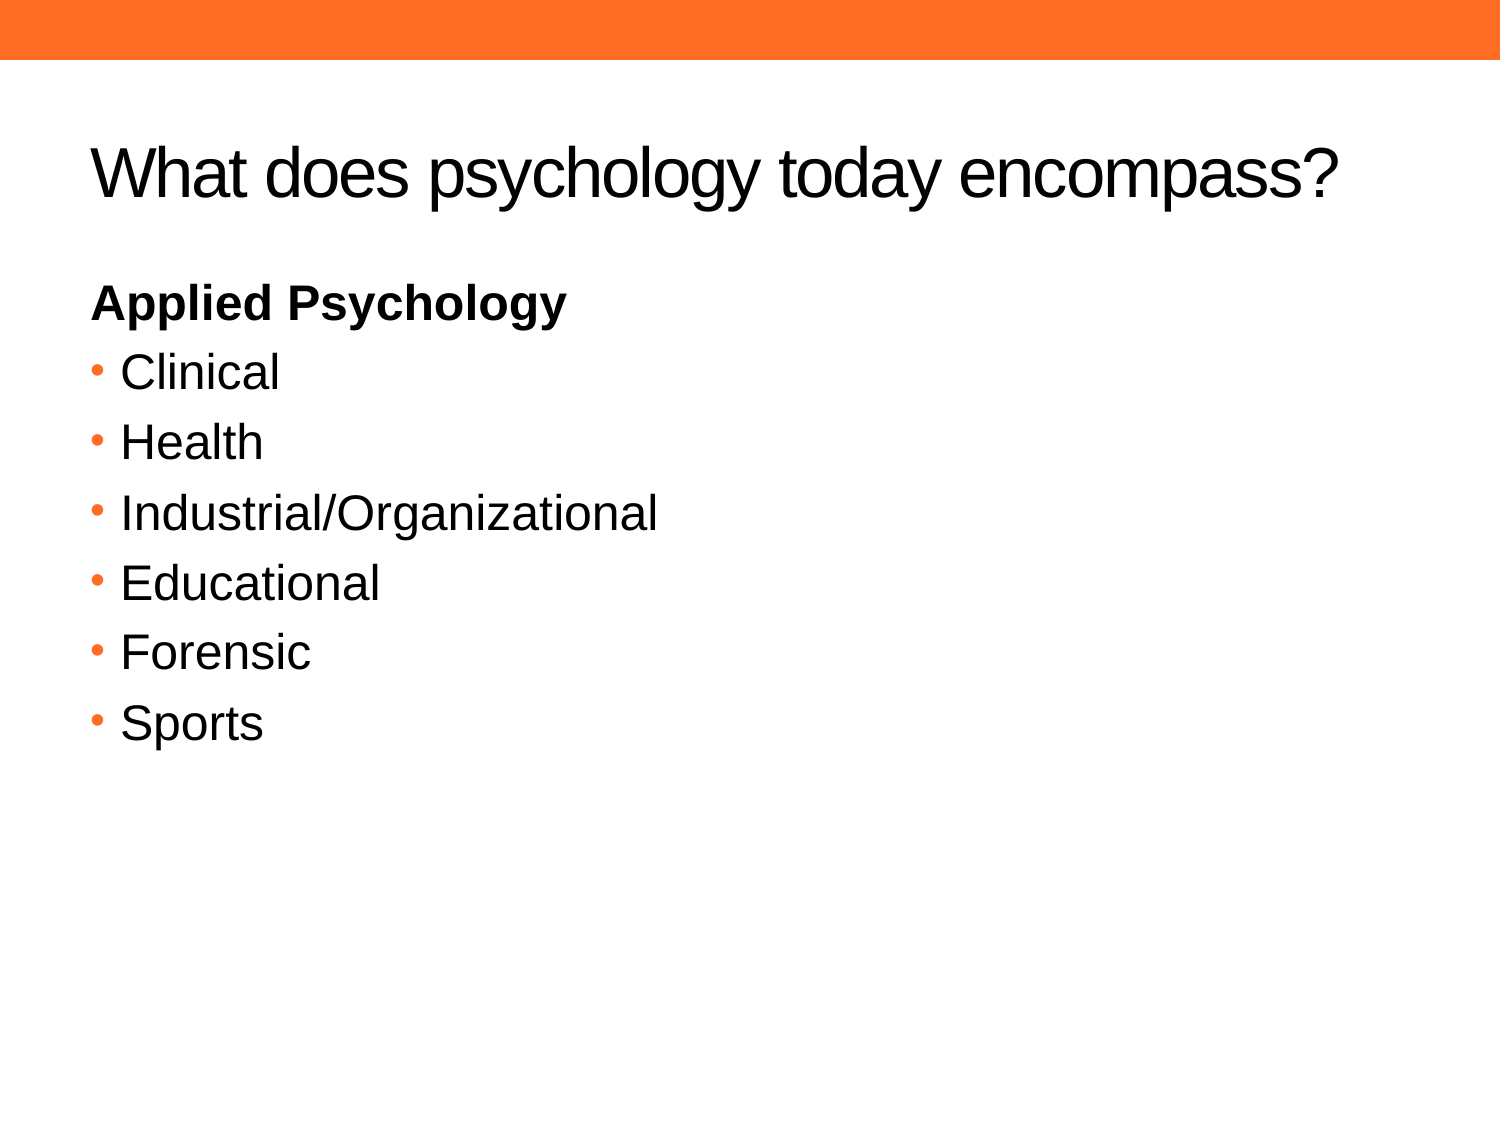

# What does psychology today encompass?
Applied Psychology
Clinical
Health
Industrial/Organizational
Educational
Forensic
Sports